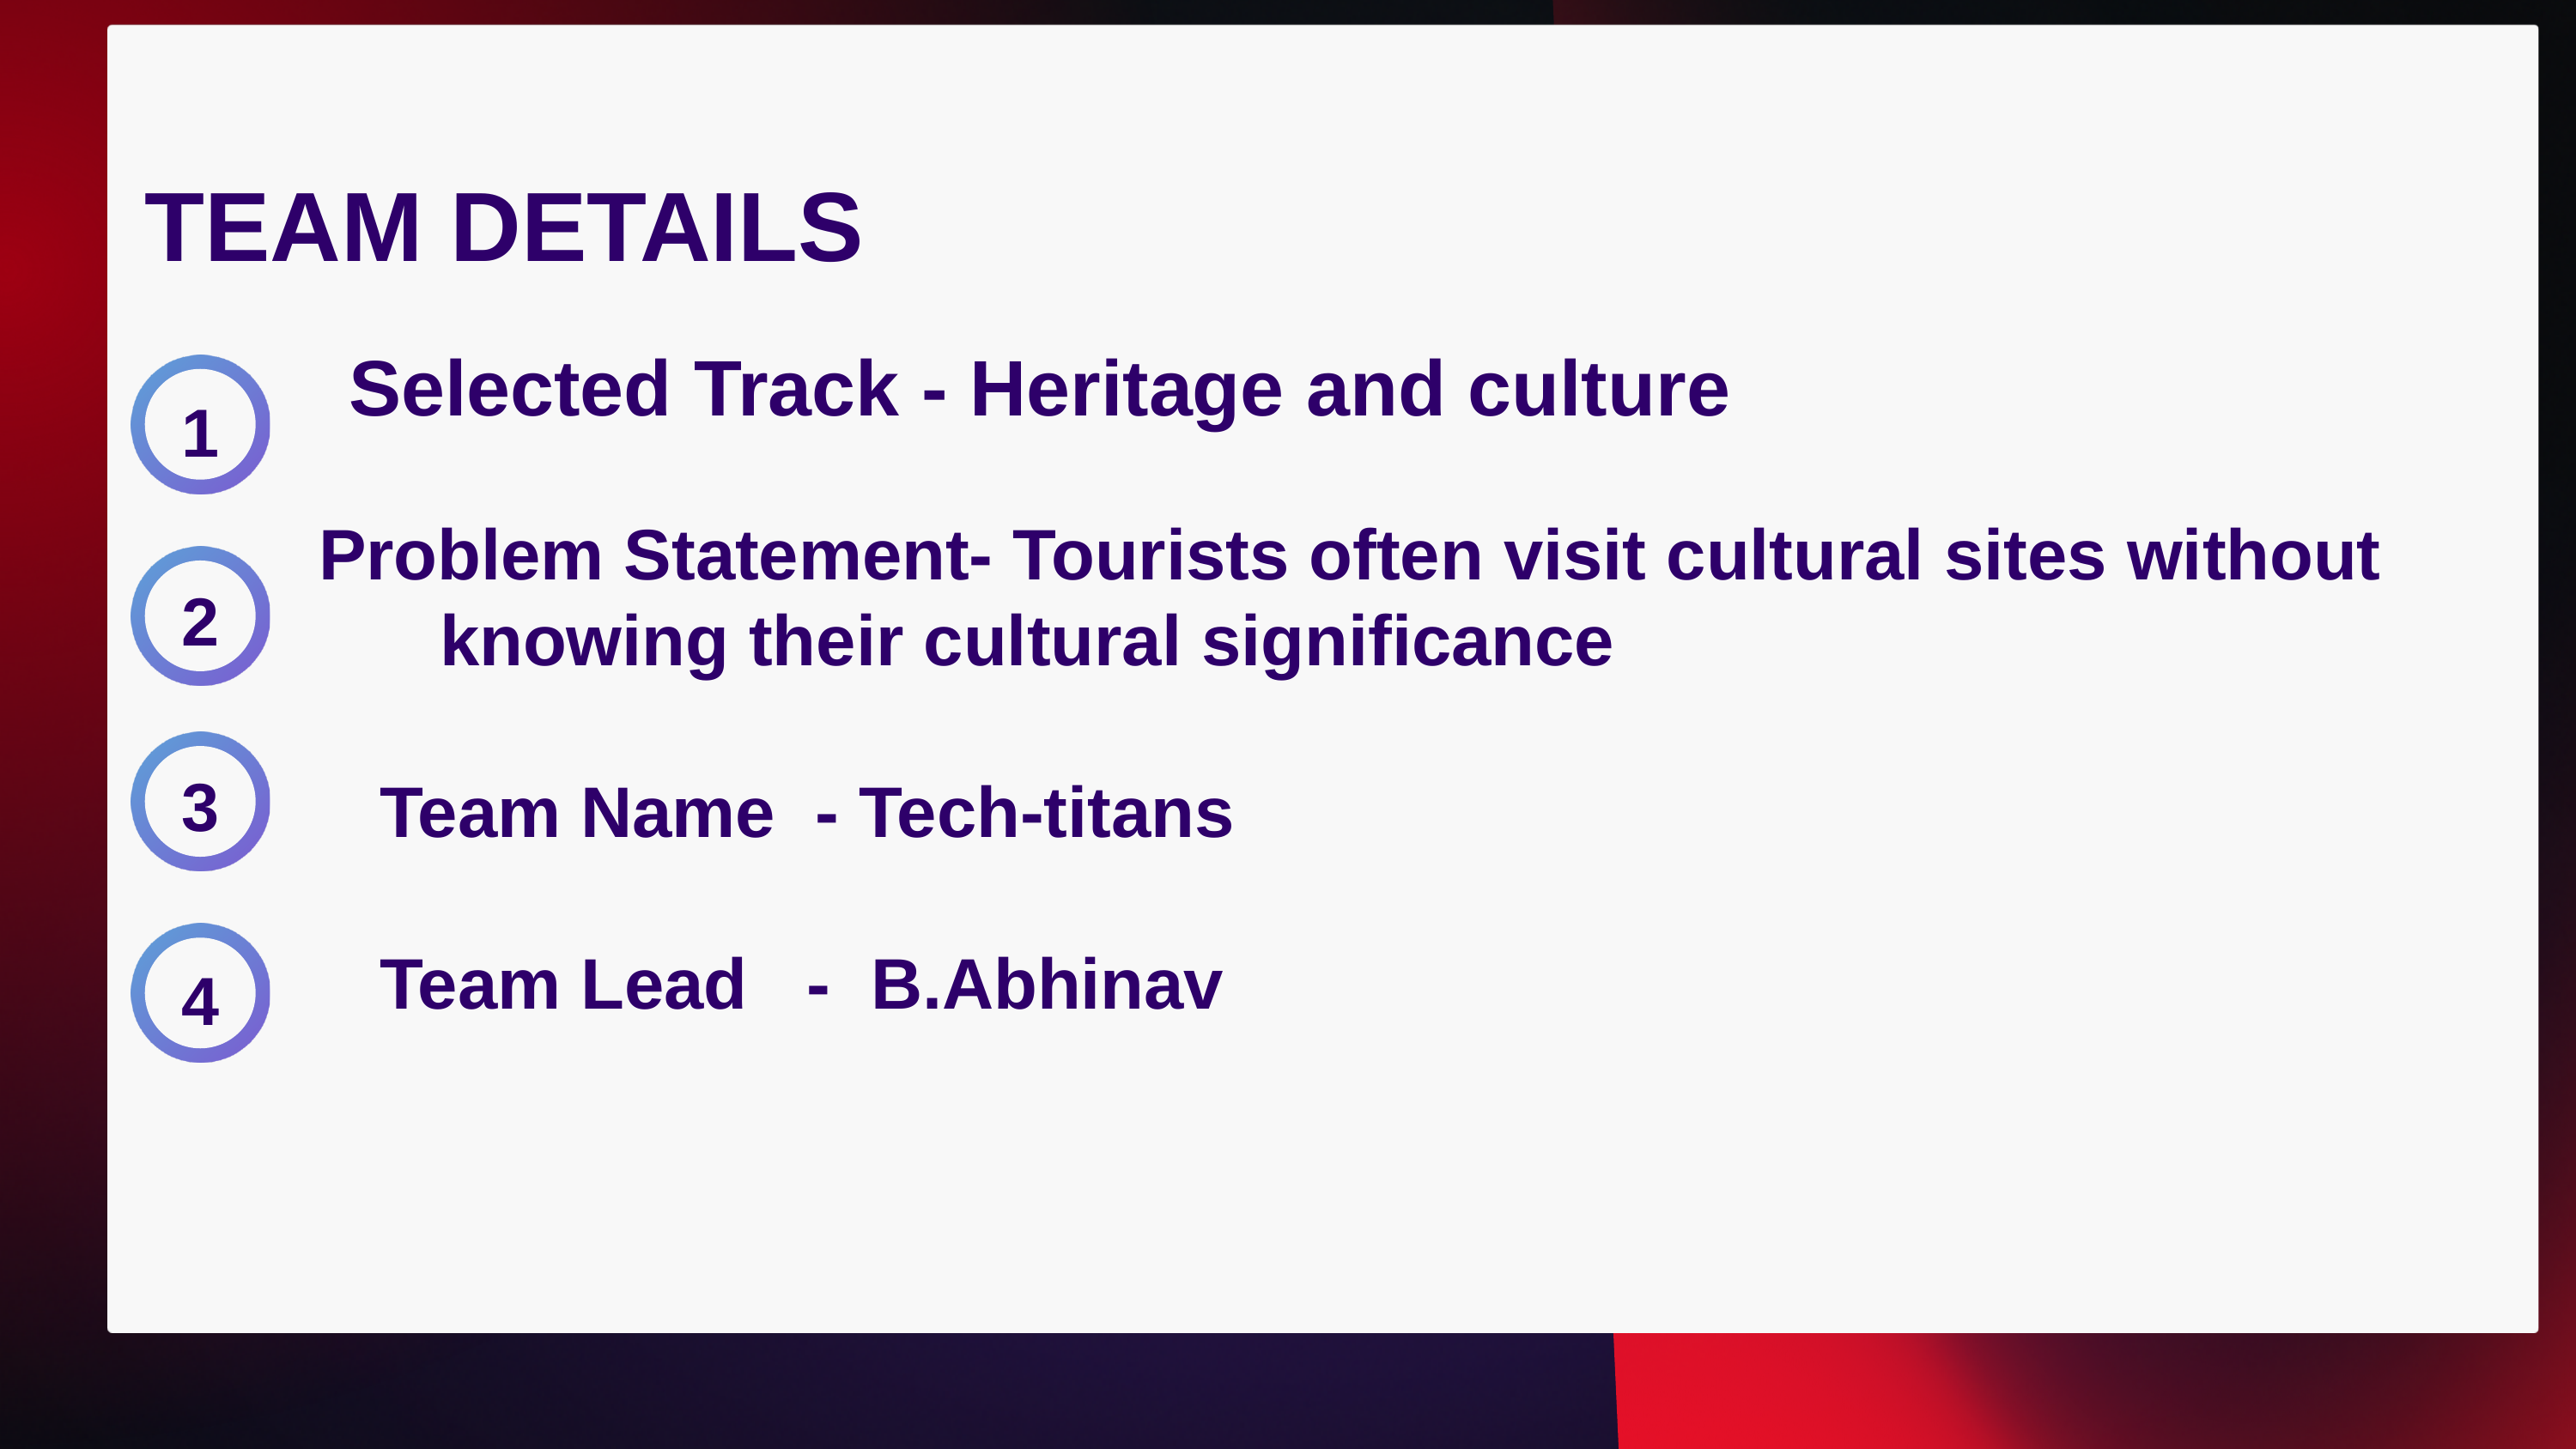

Problem Statement- Tourists often visit cultural sites without
                knowing their cultural significance

             Team Name  - Tech-titans

             Team Lead   -  B.Abhinav

TEAM DETAILS

 Selected Track - Heritage and culture

1

2

3

4